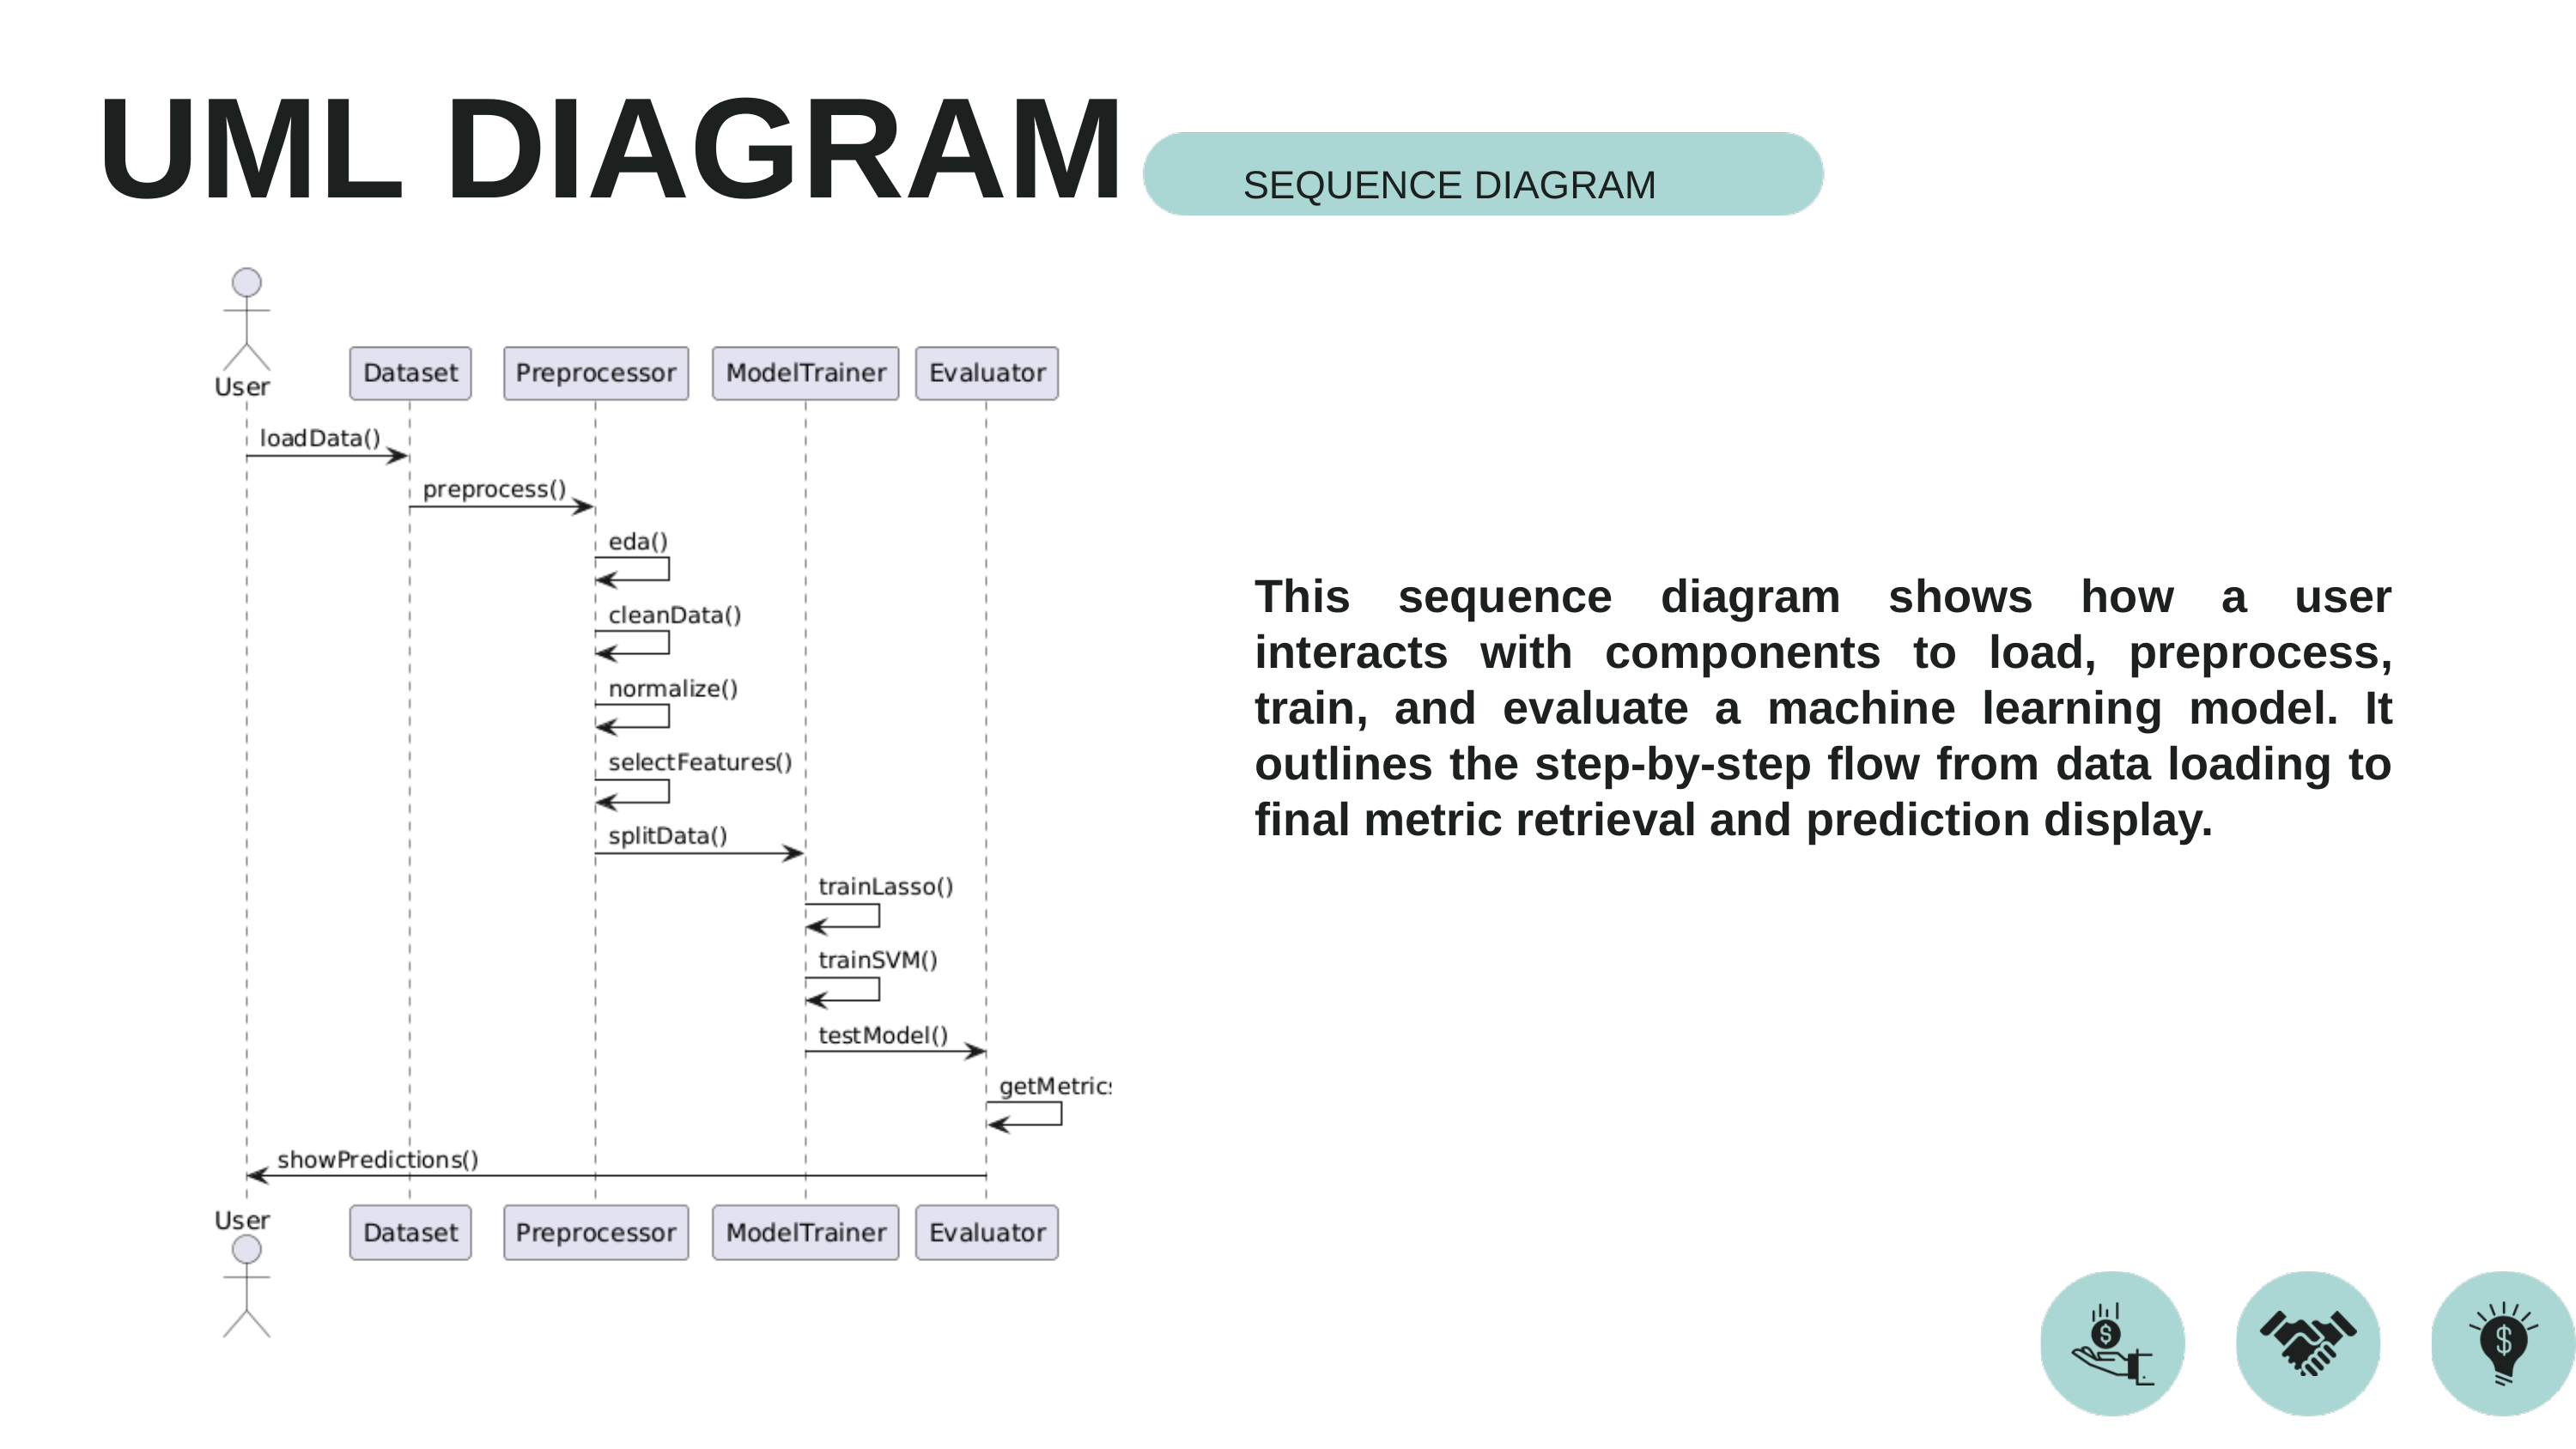

UML DIAGRAM

SEQUENCE DIAGRAM

This sequence diagram shows how a user interacts with components to load, preprocess, train, and evaluate a machine learning model. It outlines the step-by-step flow from data loading to final metric retrieval and prediction display.